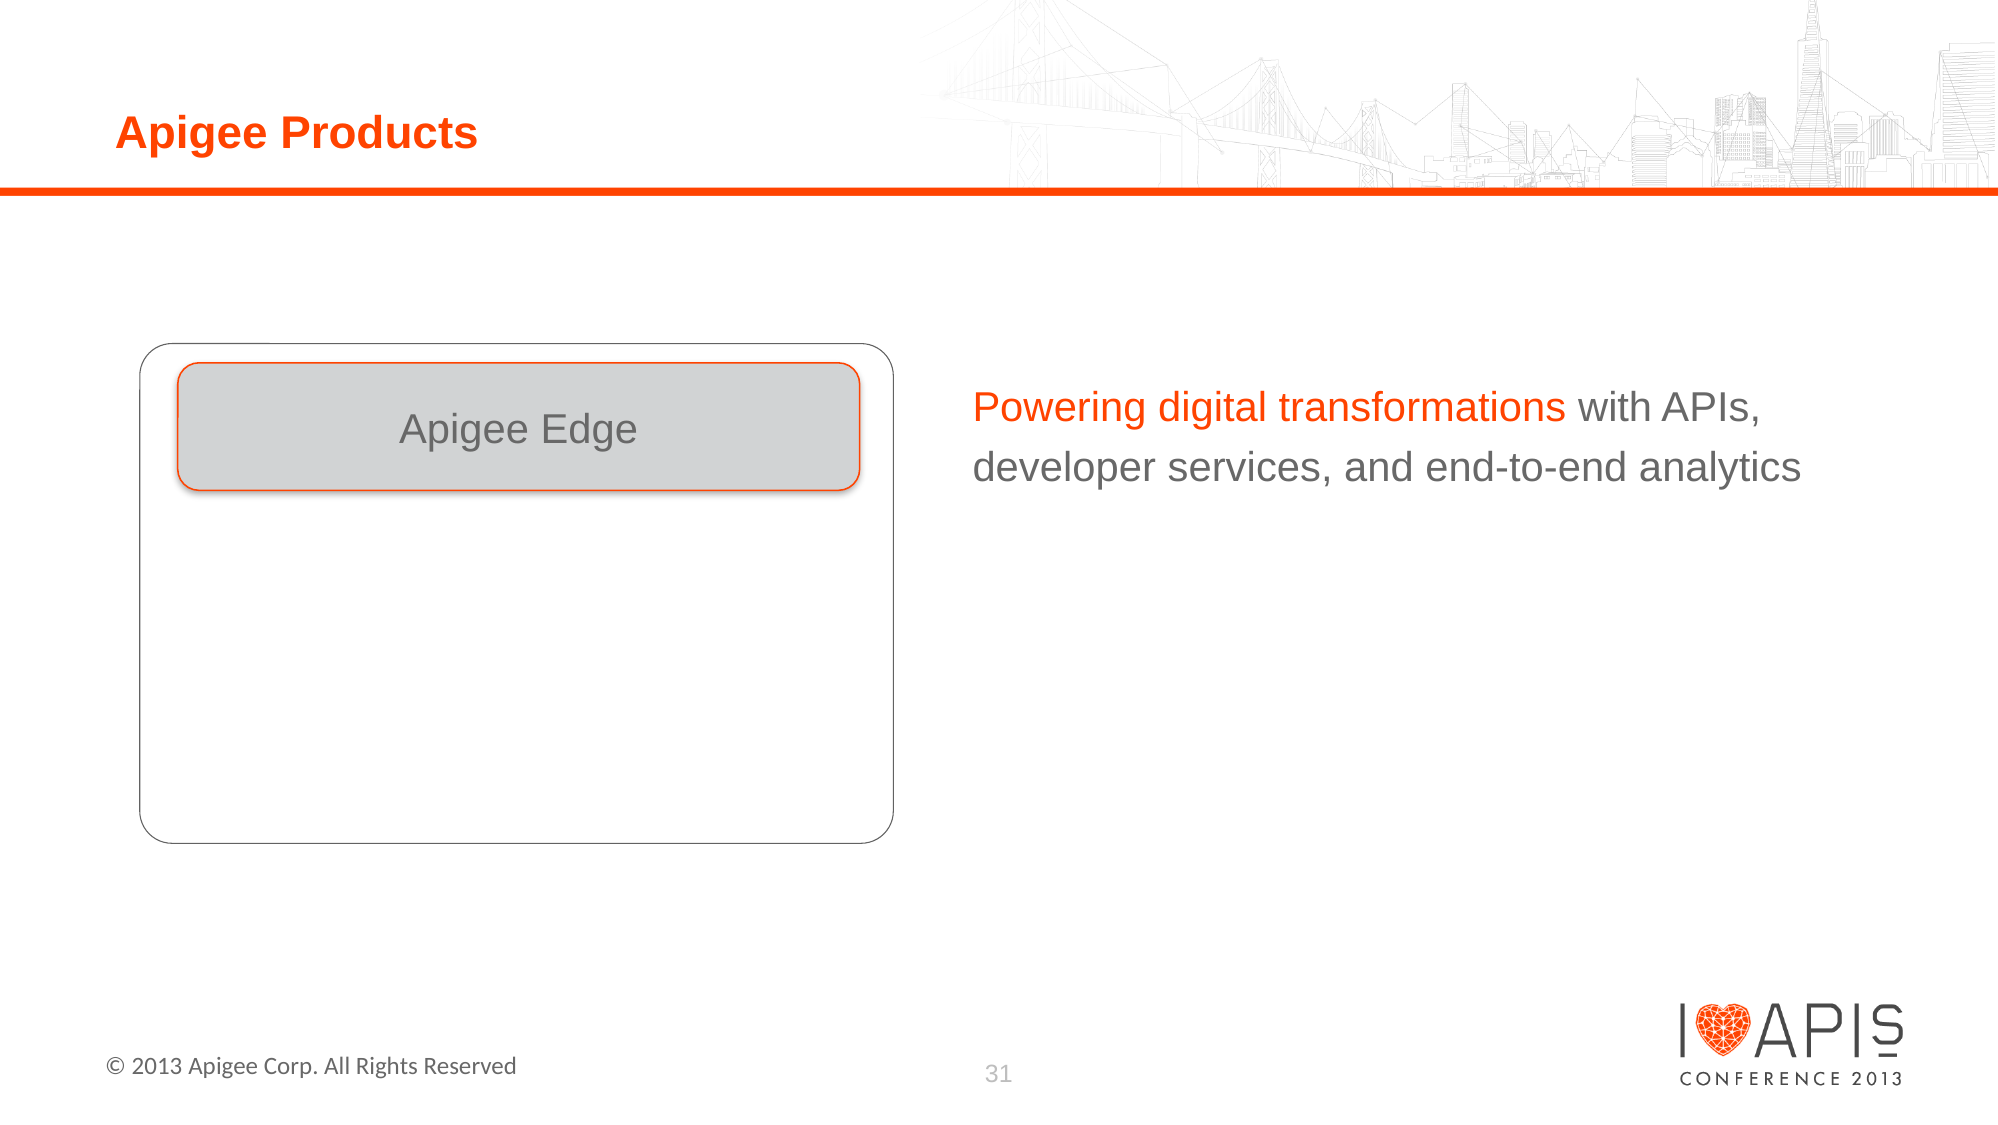

# Apigee Products

Apigee Edge
Powering digital transformations with APIs, developer services, and end-to-end analytics
31